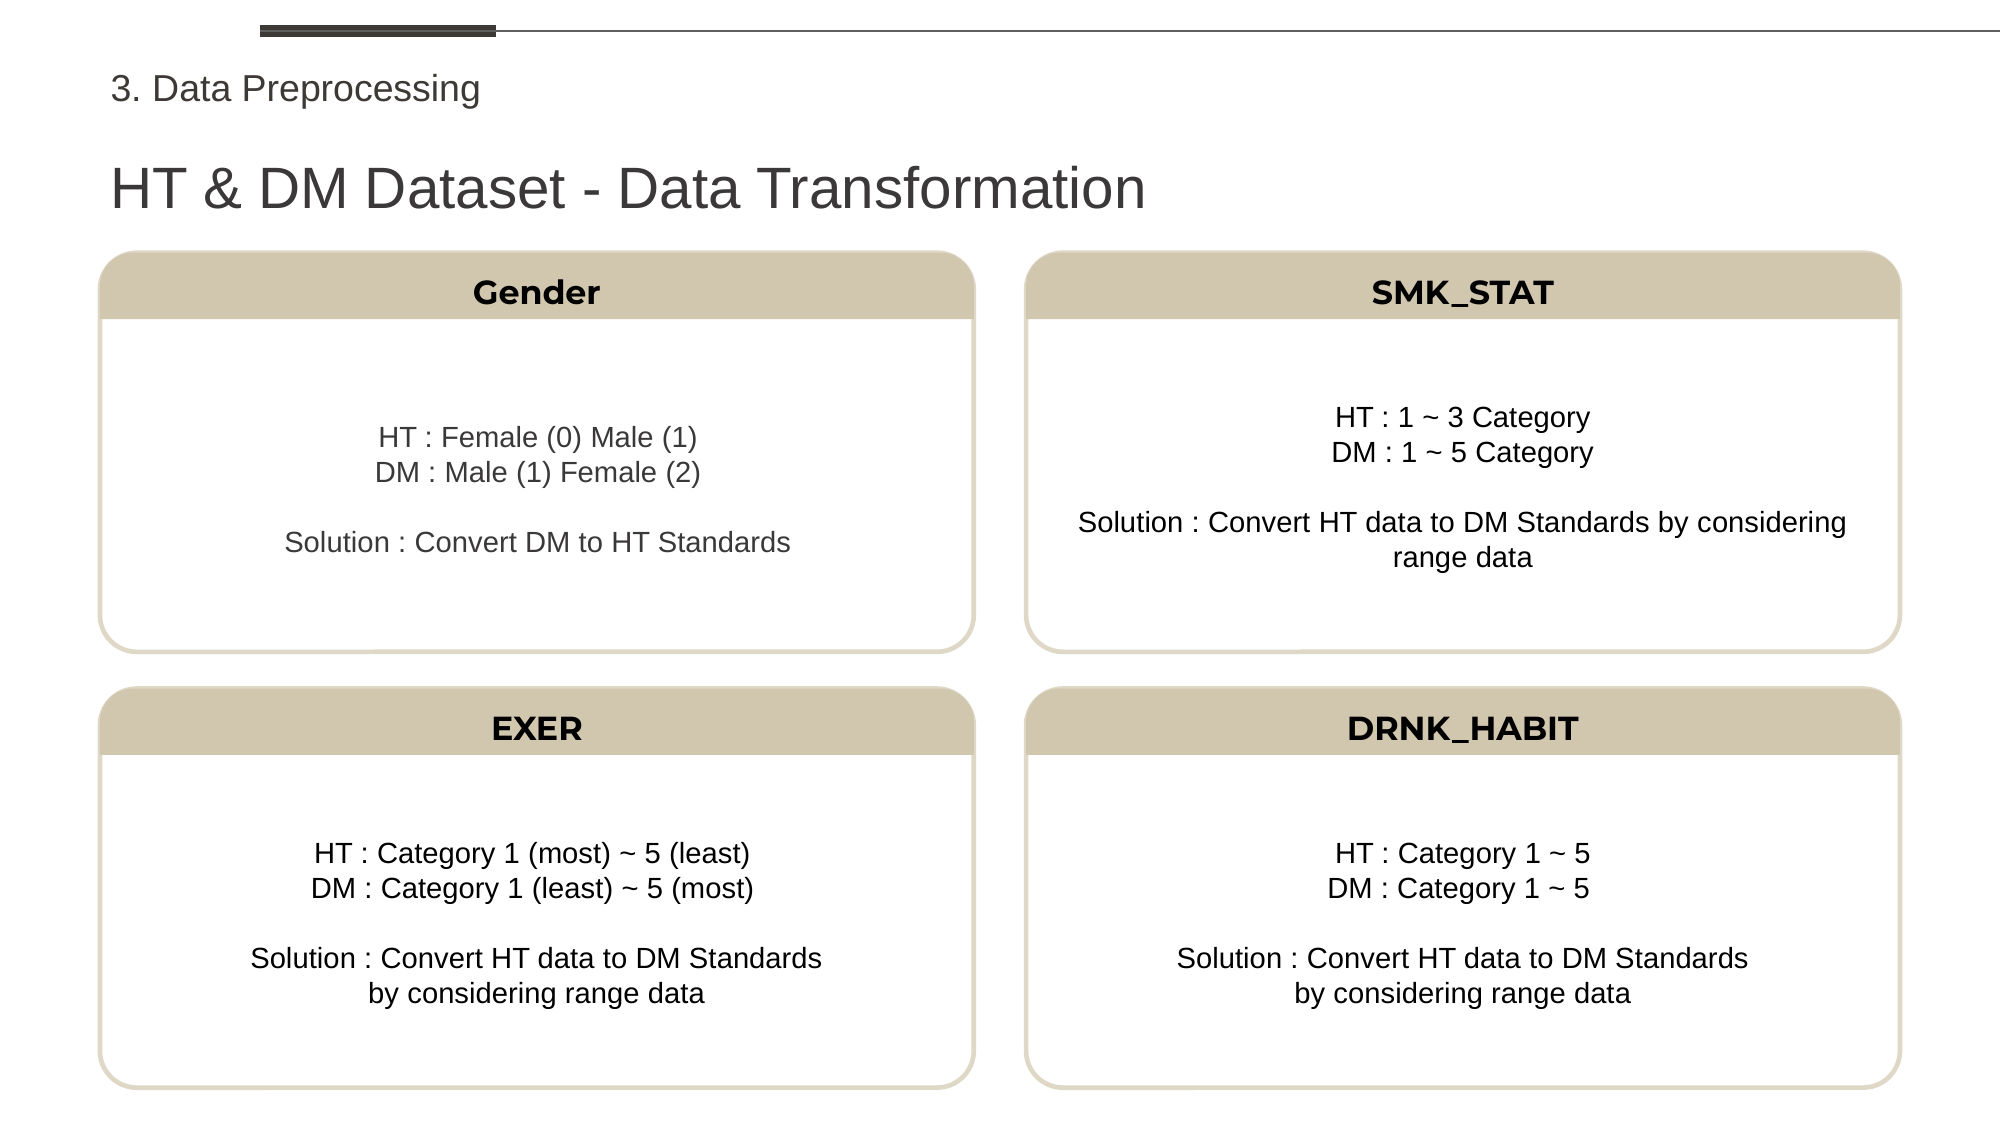

3. Data Preprocessing
HT & DM Dataset - Data Transformation

HT : Female (0) Male (1)
DM : Male (1) Female (2)

Solution : Convert DM to HT Standards
Gender

HT : 1 ~ 3 Category
DM : 1 ~ 5 Category

Solution : Convert HT data to DM Standards by considering range data

SMK_STAT

HT : Category 1 (most) ~ 5 (least)
DM : Category 1 (least) ~ 5 (most)

Solution : Convert HT data to DM Standards
by considering range data

EXER

HT : Category 1 ~ 5
DM : Category 1 ~ 5

Solution : Convert HT data to DM Standards
by considering range data

DRNK_HABIT
C